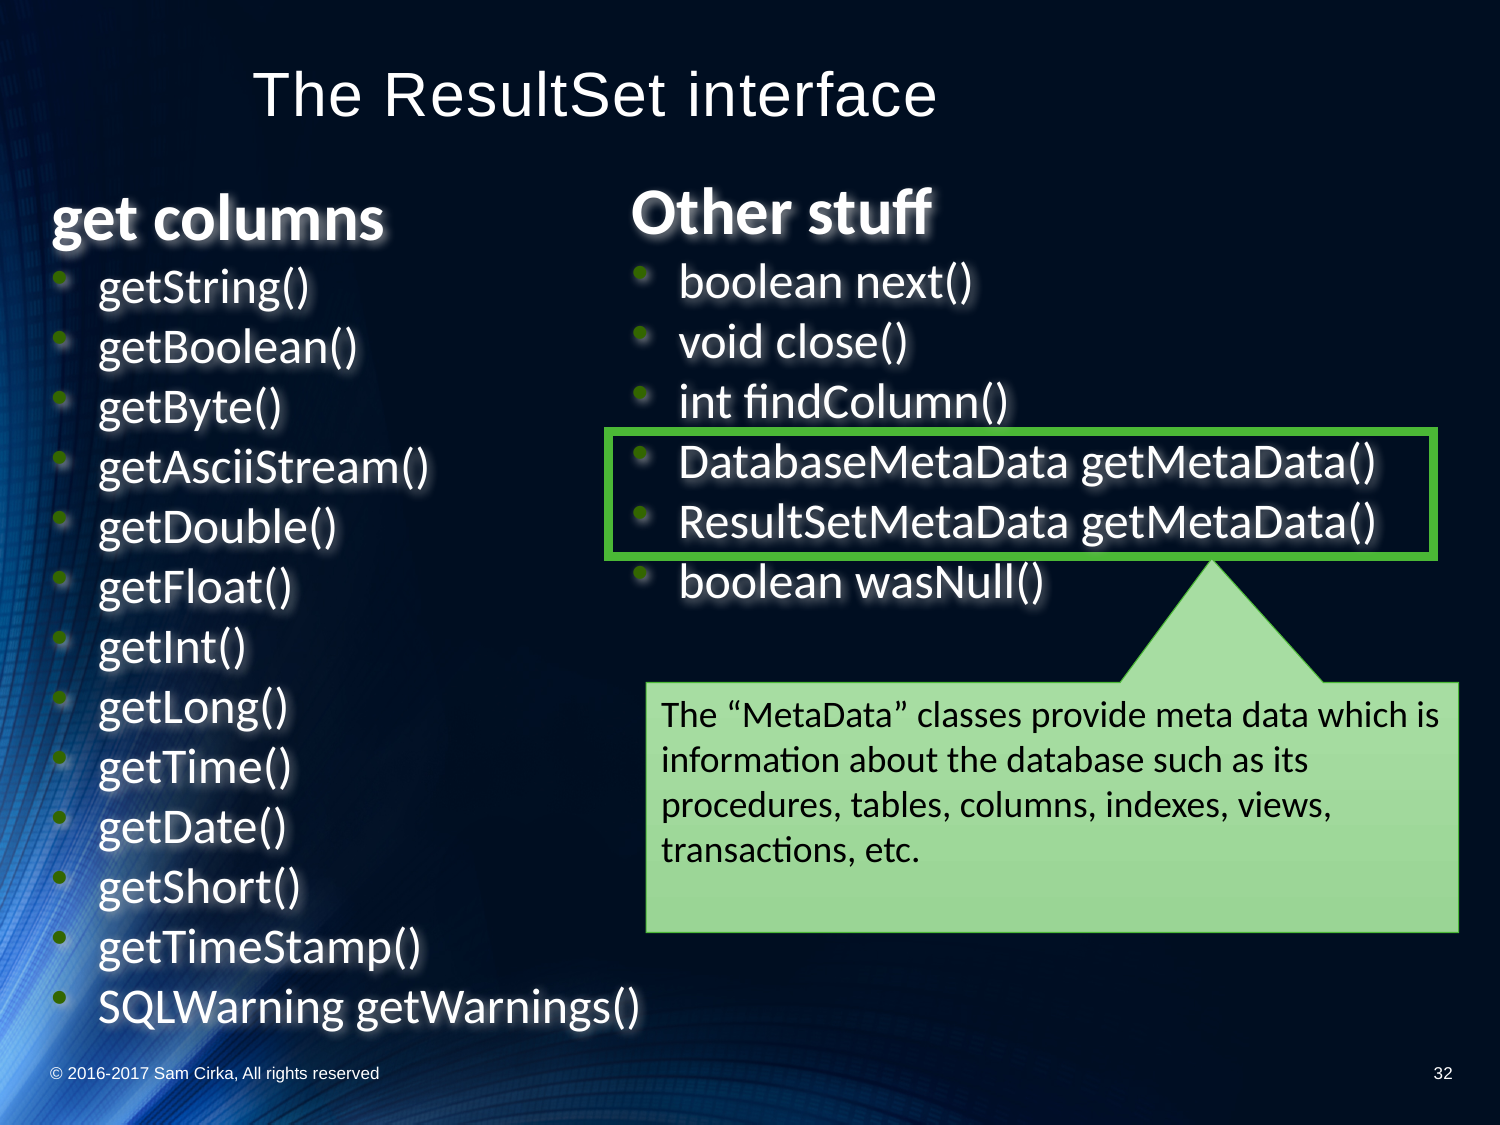

# The ResultSet interface
Other stuff
 boolean next()
 void close()
 int findColumn()
 DatabaseMetaData getMetaData()
 ResultSetMetaData getMetaData()
 boolean wasNull()
get columns
 getString()
 getBoolean()
 getByte()
 getAsciiStream()
 getDouble()
 getFloat()
 getInt()
 getLong()
 getTime()
 getDate()
 getShort()
 getTimeStamp()
 SQLWarning getWarnings()

The “MetaData” classes provide meta data which is information about the database such as its procedures, tables, columns, indexes, views, transactions, etc.
© 2016-2017 Sam Cirka, All rights reserved
32